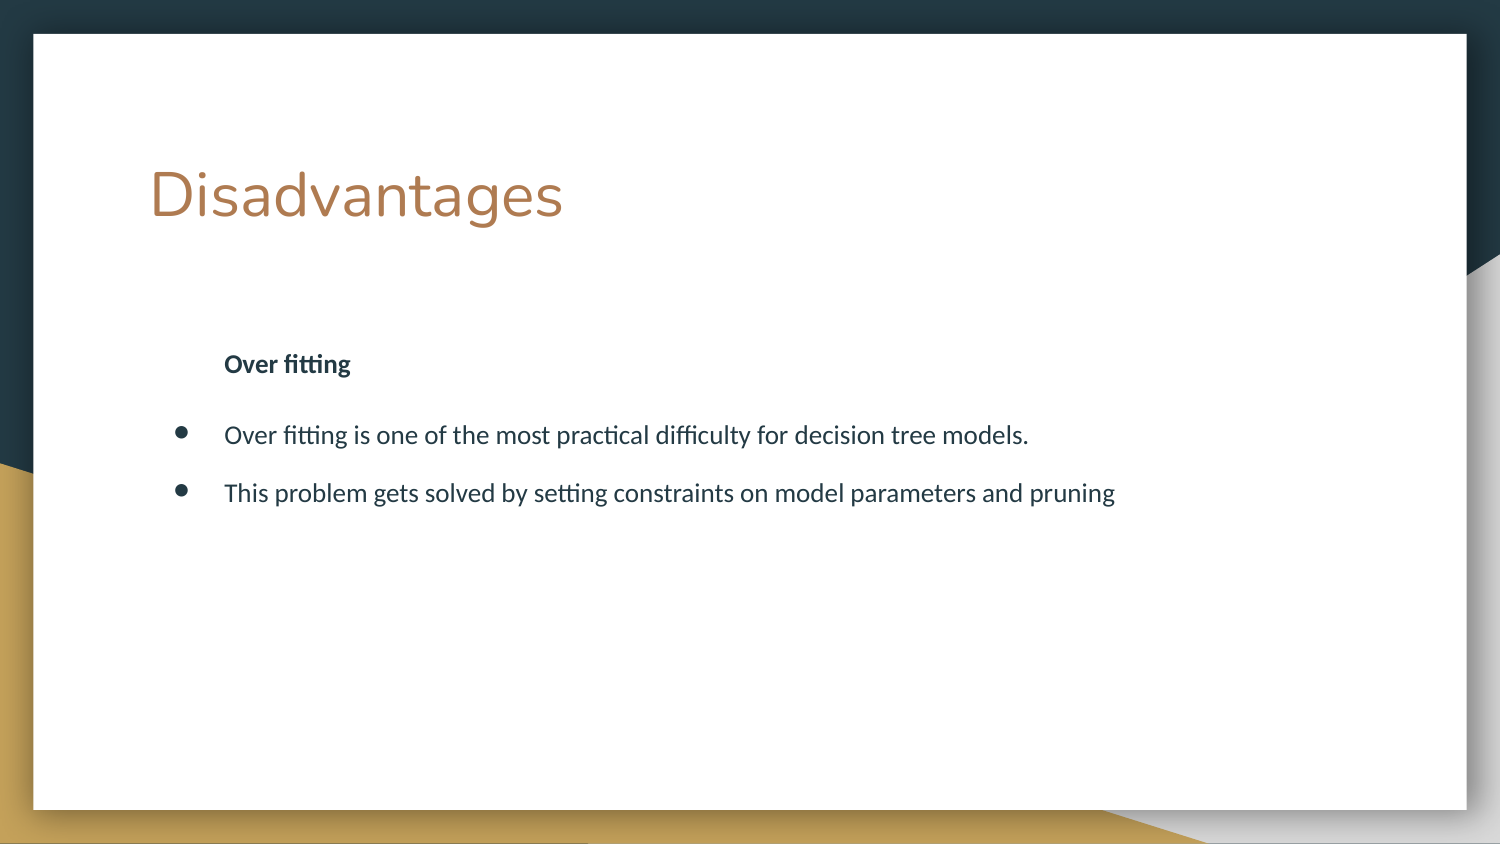

# Disadvantages
Over fitting
Over fitting is one of the most practical difficulty for decision tree models.
This problem gets solved by setting constraints on model parameters and pruning